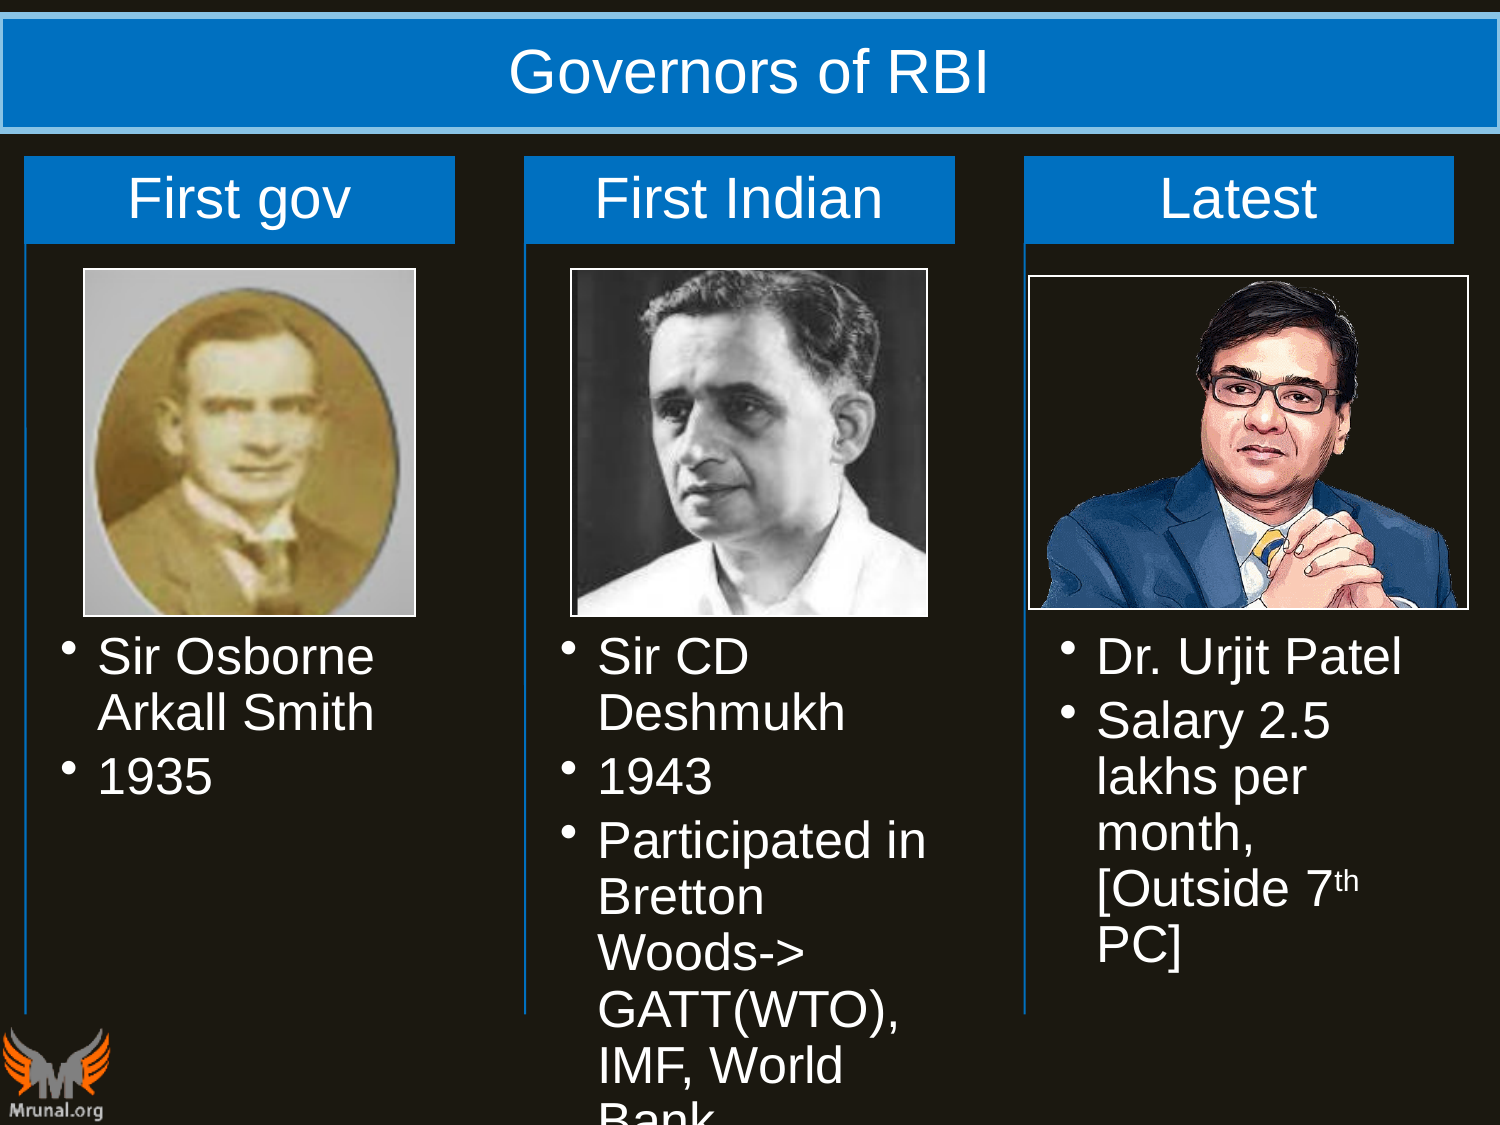

# Governors of RBI
Sir Osborne Arkall Smith
1935
First gov
Sir CD Deshmukh
1943
Participated in Bretton Woods-> GATT(WTO), IMF, World Bank
First Indian
Dr. Urjit Patel
Salary 2.5 lakhs per month, [Outside 7th PC]
Latest